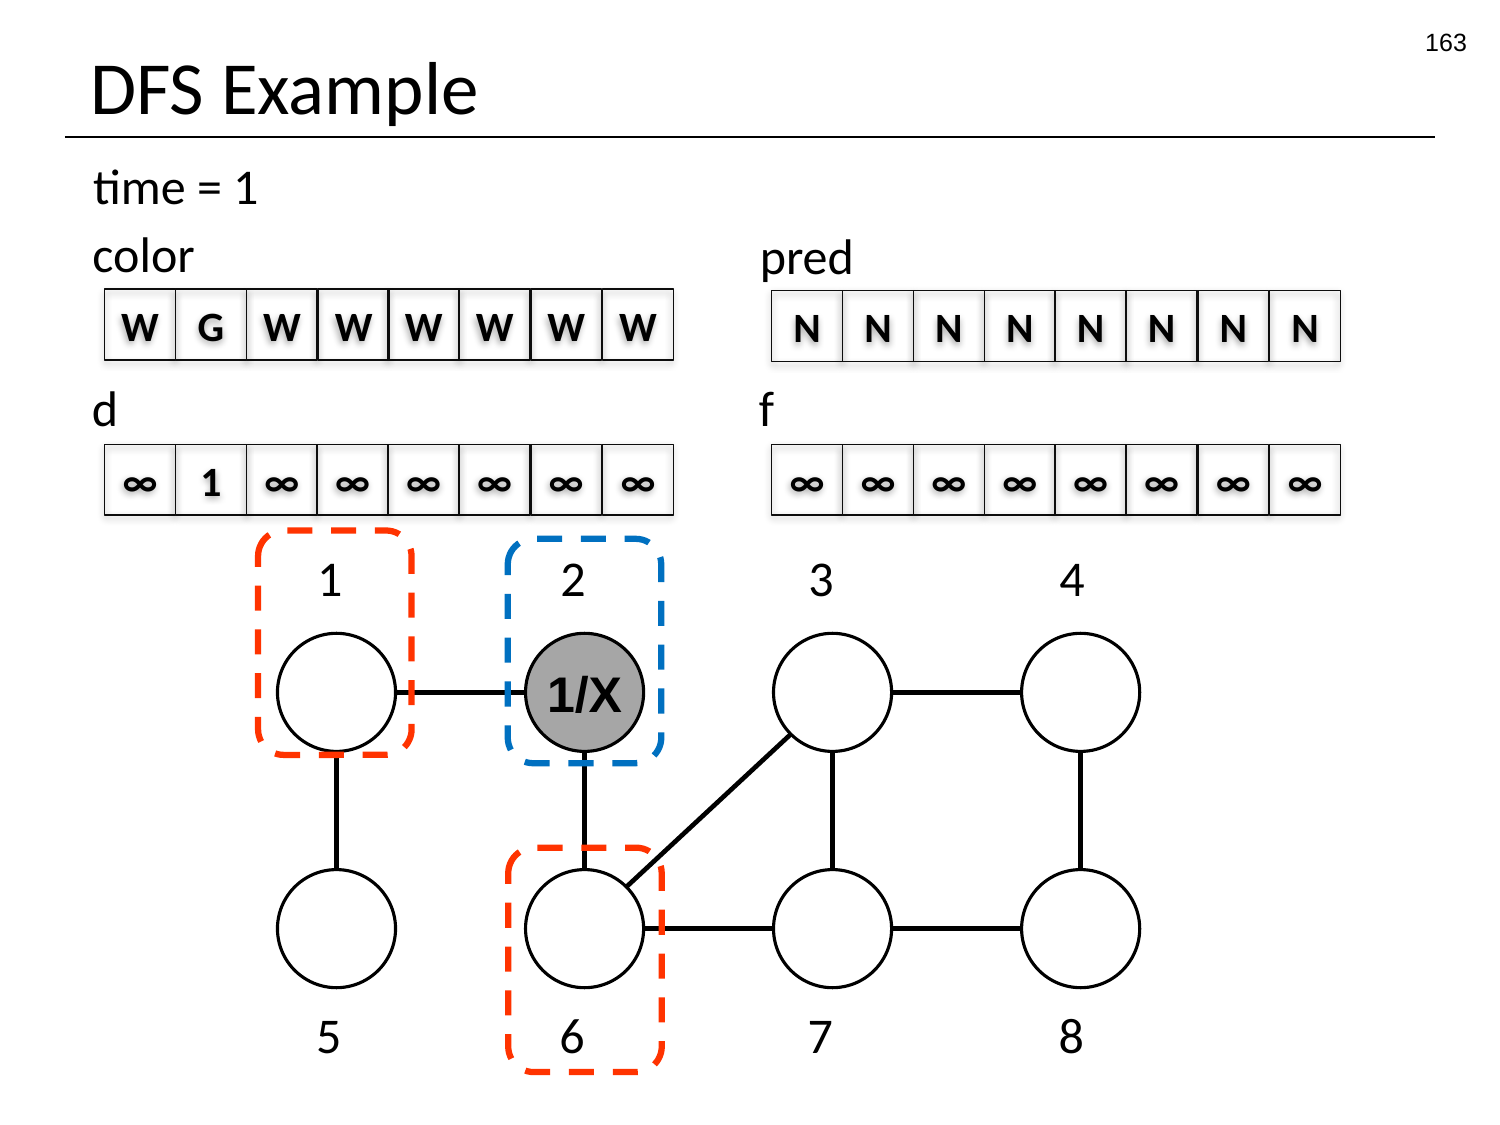

163
# DFS Example
time = 1
color
pred
W
G
W
W
W
W
W
W
N
N
N
N
N
N
N
N
d
f
∞
1
∞
∞
∞
∞
∞
∞
∞
∞
∞
∞
∞
∞
∞
∞

1

2
3
4

1/X

5
6
7
8